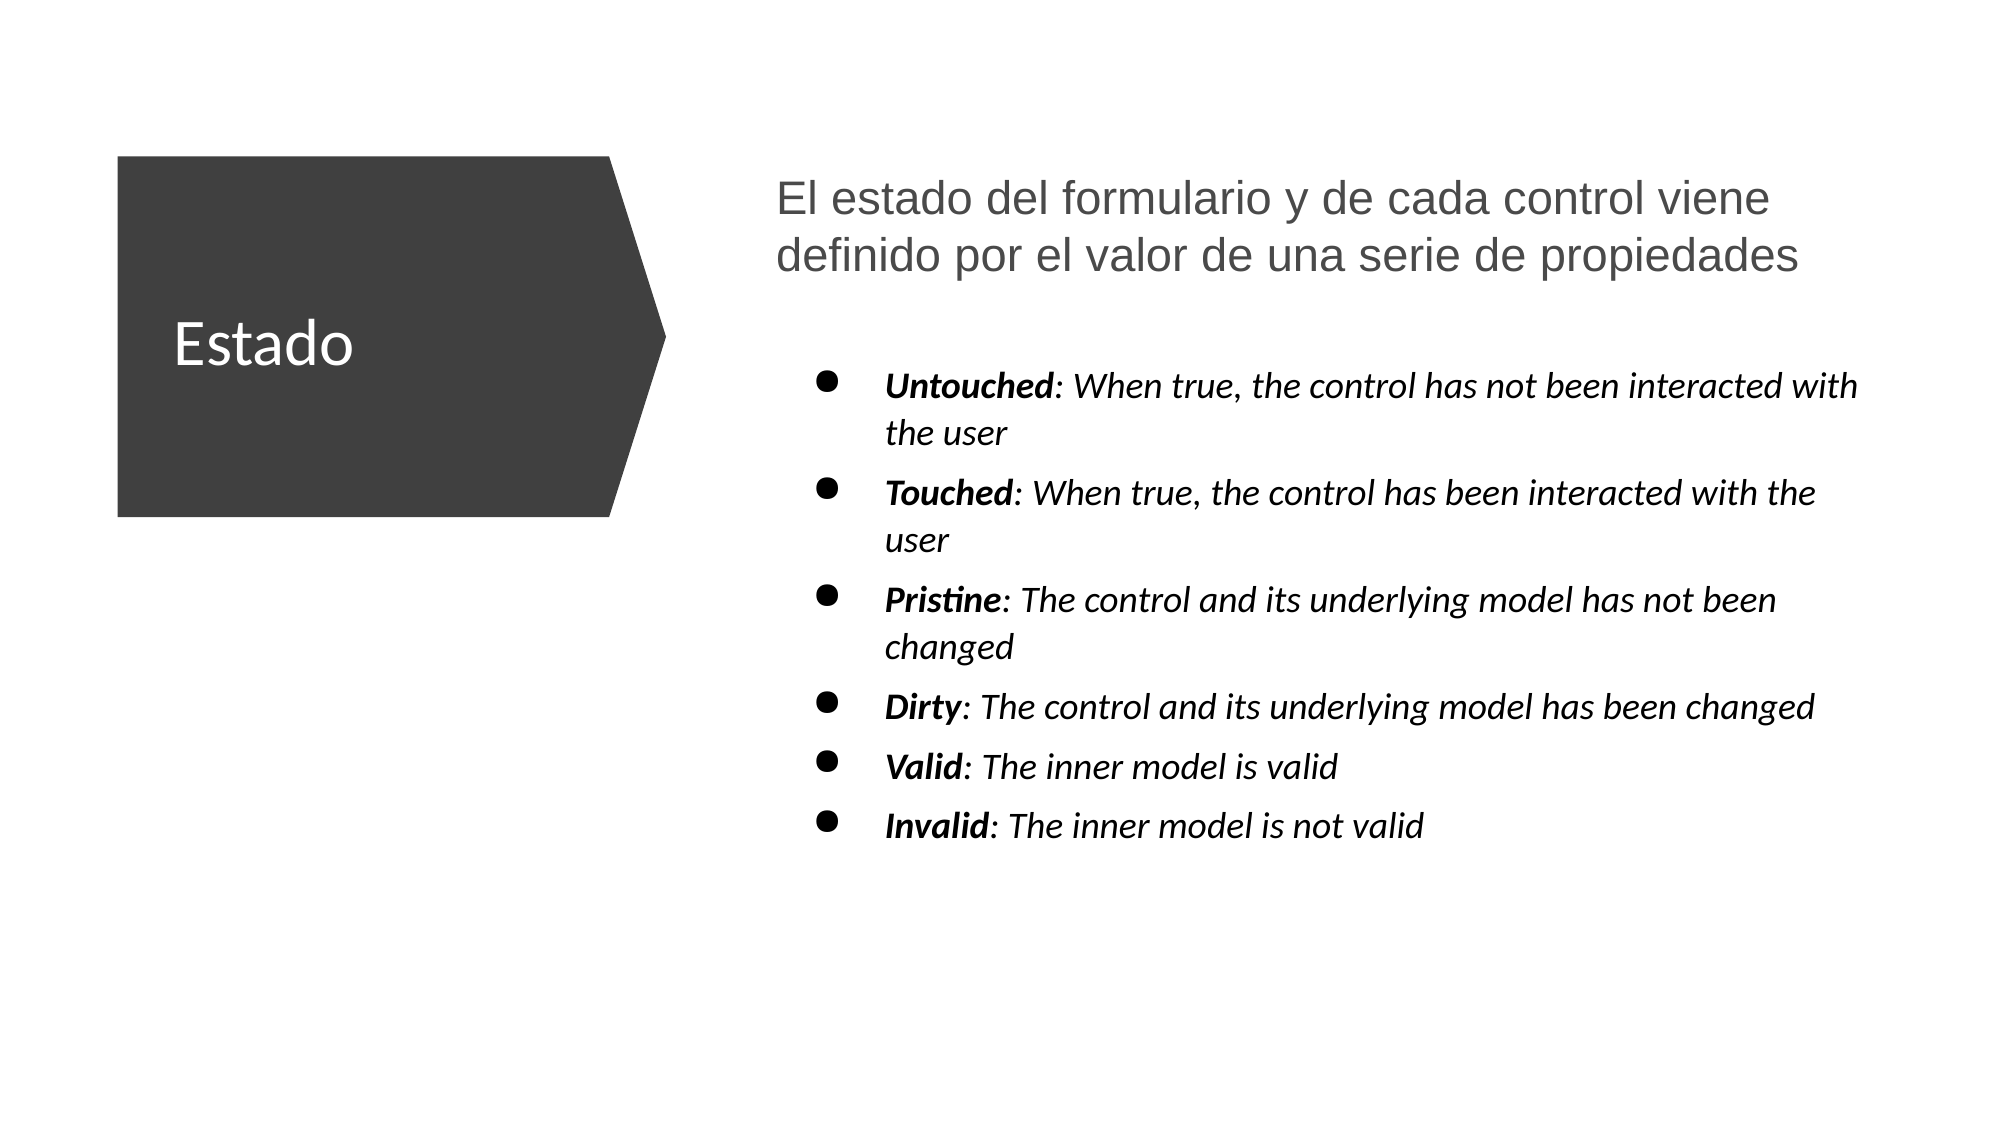

El estado del formulario y de cada control viene definido por el valor de una serie de propiedades
# Estado
Untouched: When true, the control has not been interacted with the user
Touched: When true, the control has been interacted with the user
Pristine: The control and its underlying model has not been changed
Dirty: The control and its underlying model has been changed
Valid: The inner model is valid
Invalid: The inner model is not valid